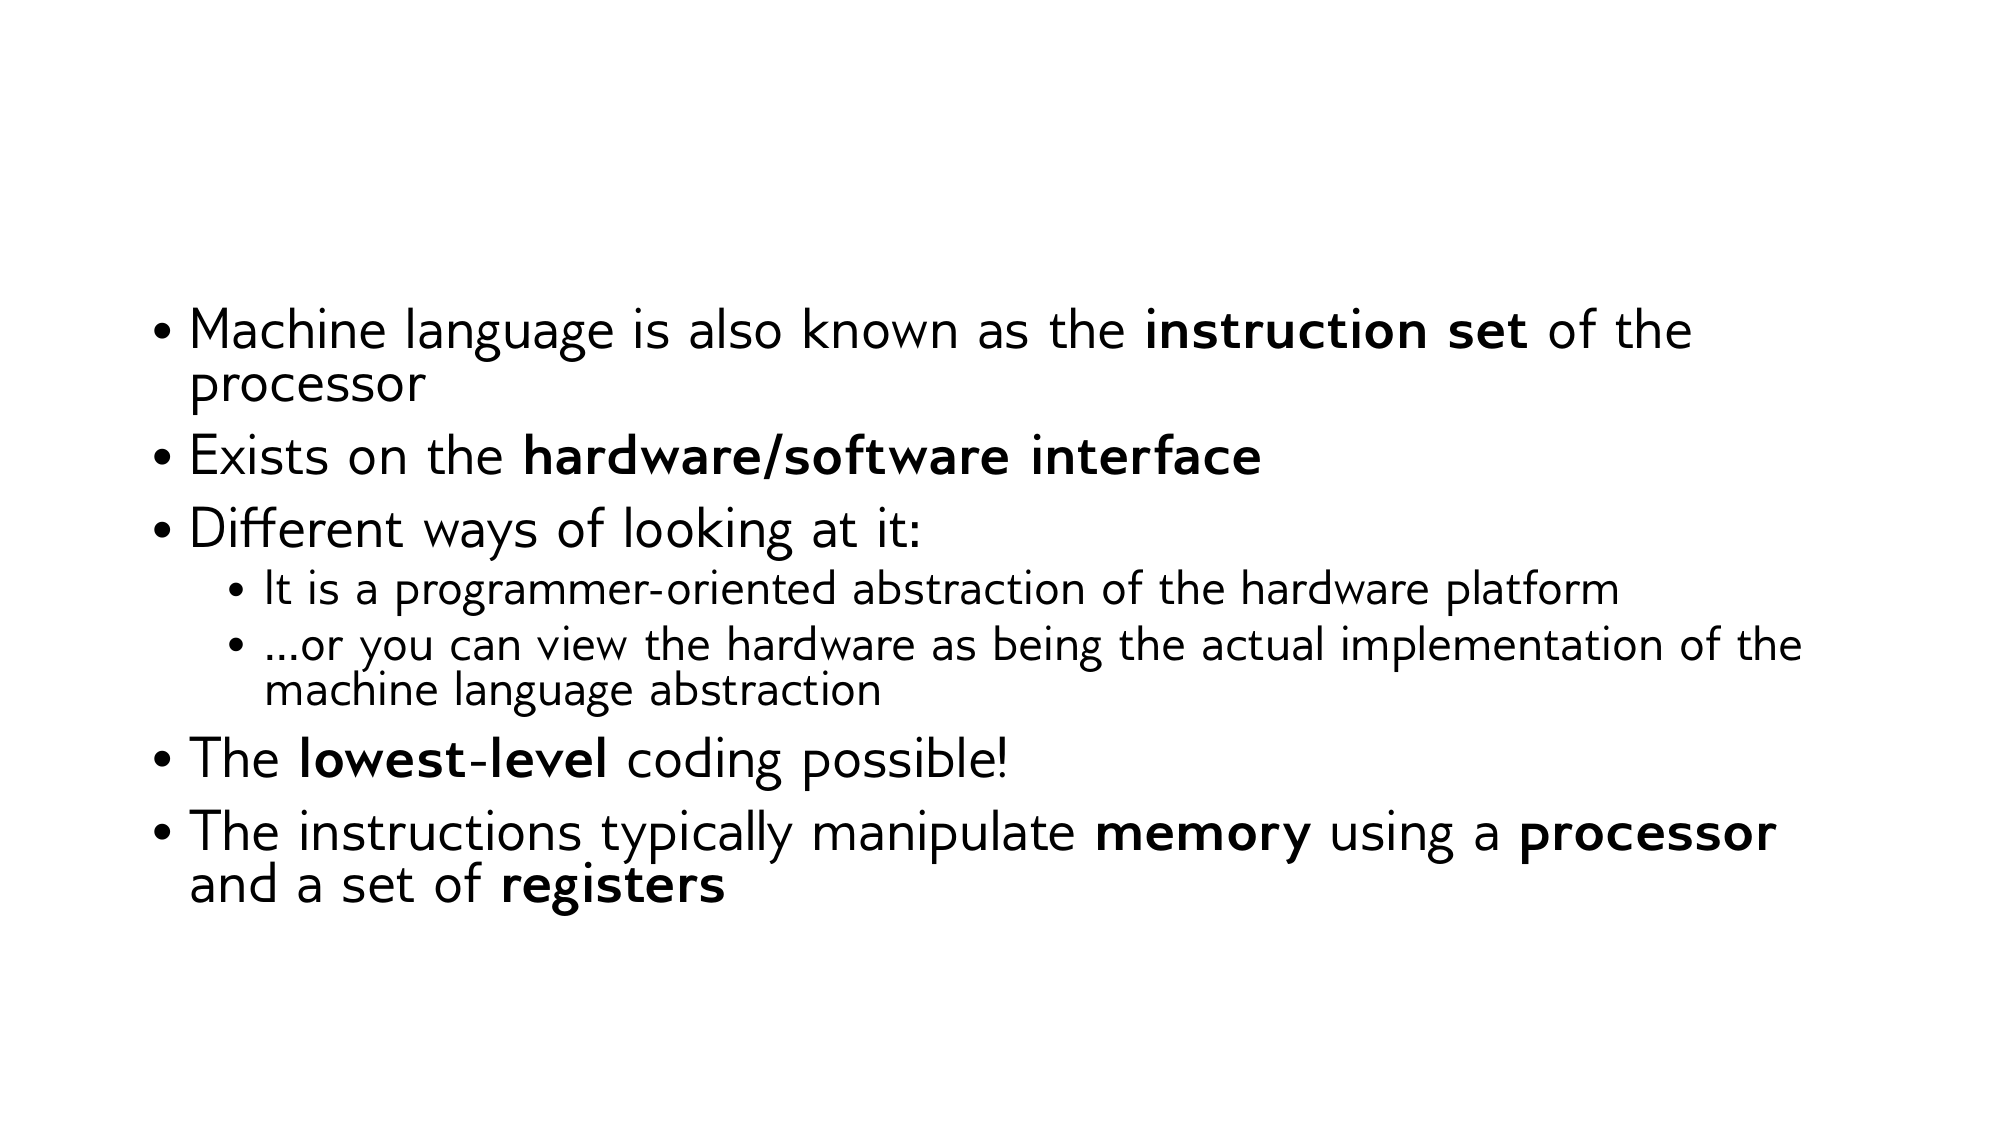

#
Machine language is also known as the instruction set of the processor
Exists on the hardware/software interface
Different ways of looking at it:
It is a programmer-oriented abstraction of the hardware platform
...or you can view the hardware as being the actual implementation of the machine language abstraction
The lowest-level coding possible!
The instructions typically manipulate memory using a processor and a set of registers